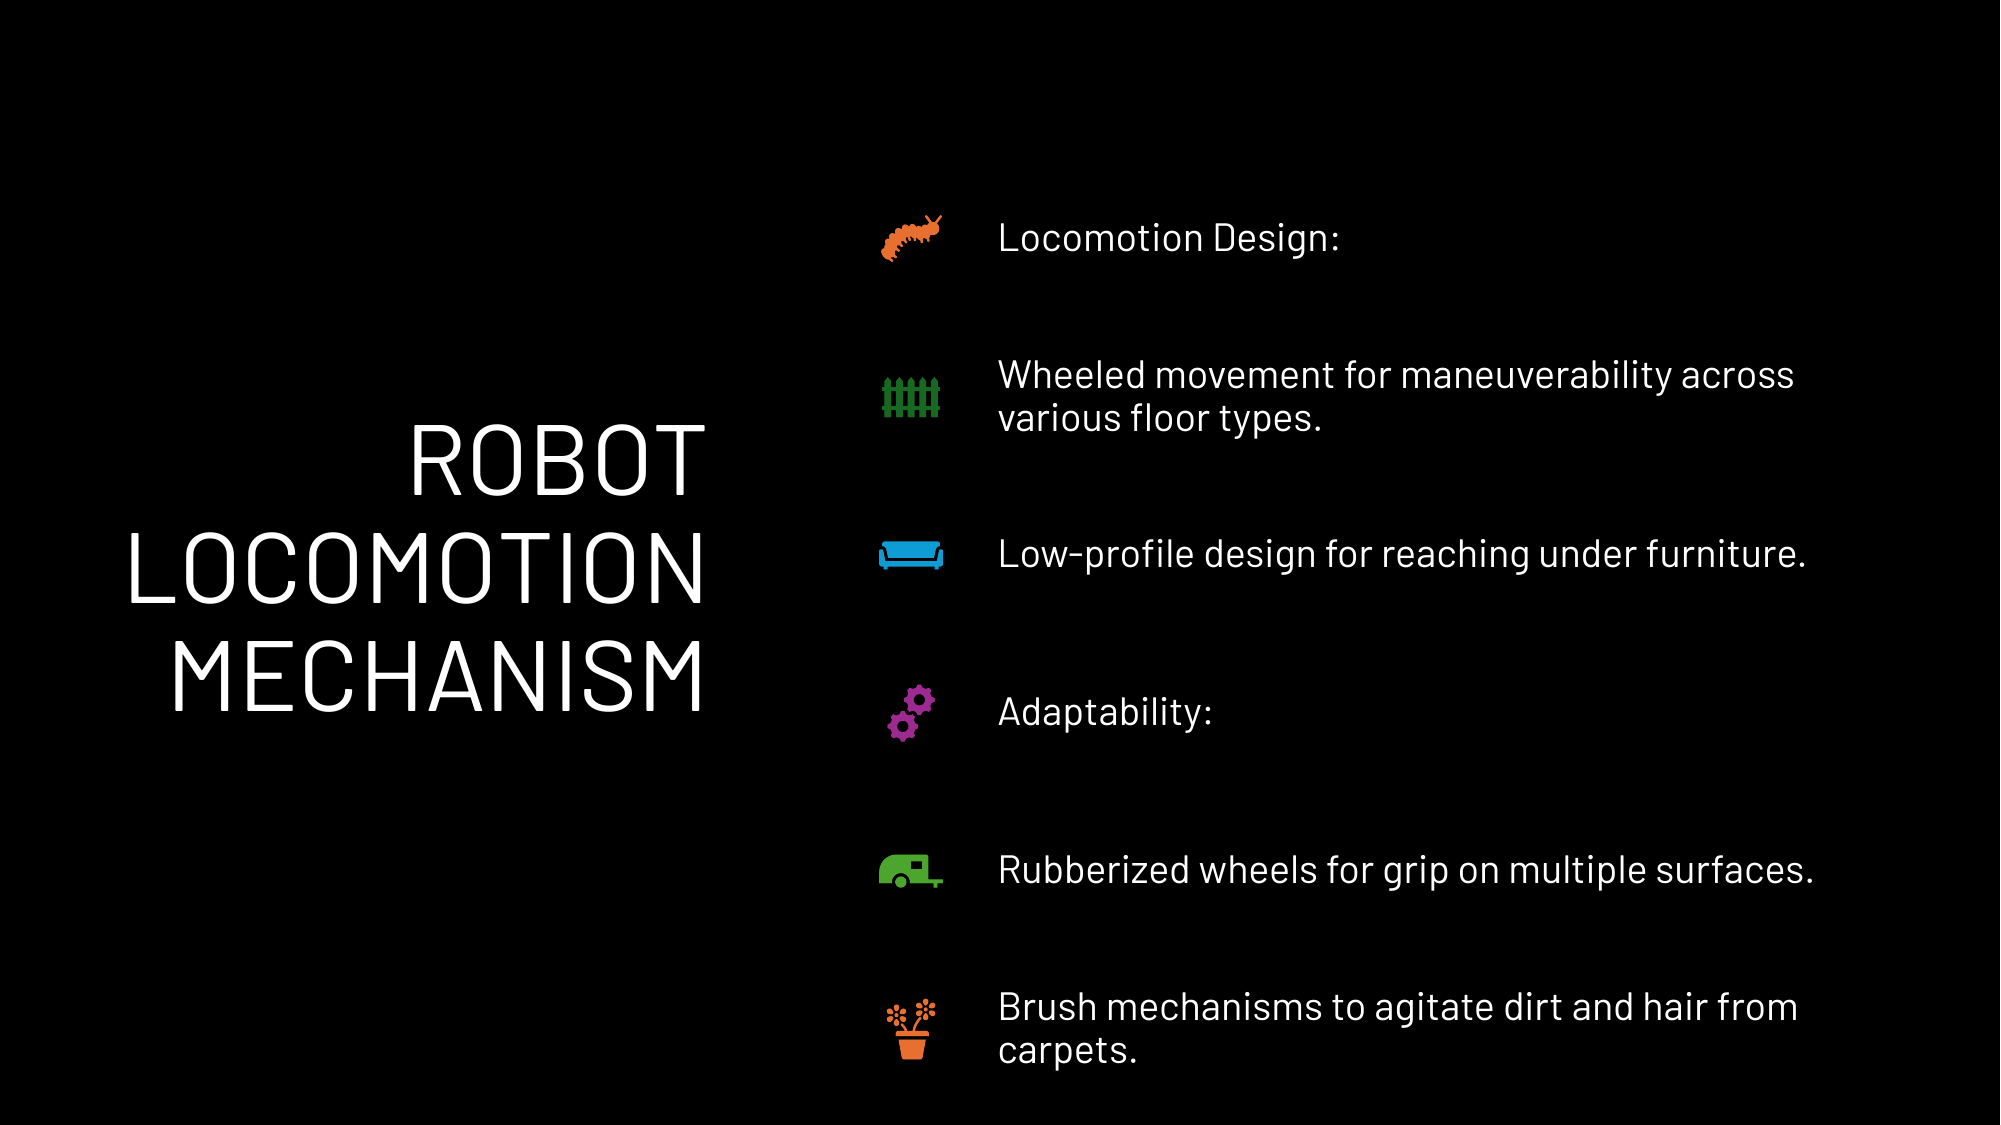

# ROBOT LOCOMOTION MECHANISM
Locomotion Design:
Wheeled movement for maneuverability across various floor types.
Low-profile design for reaching under furniture.
Adaptability:
Rubberized wheels for grip on multiple surfaces.
Brush mechanisms to agitate dirt and hair from carpets.